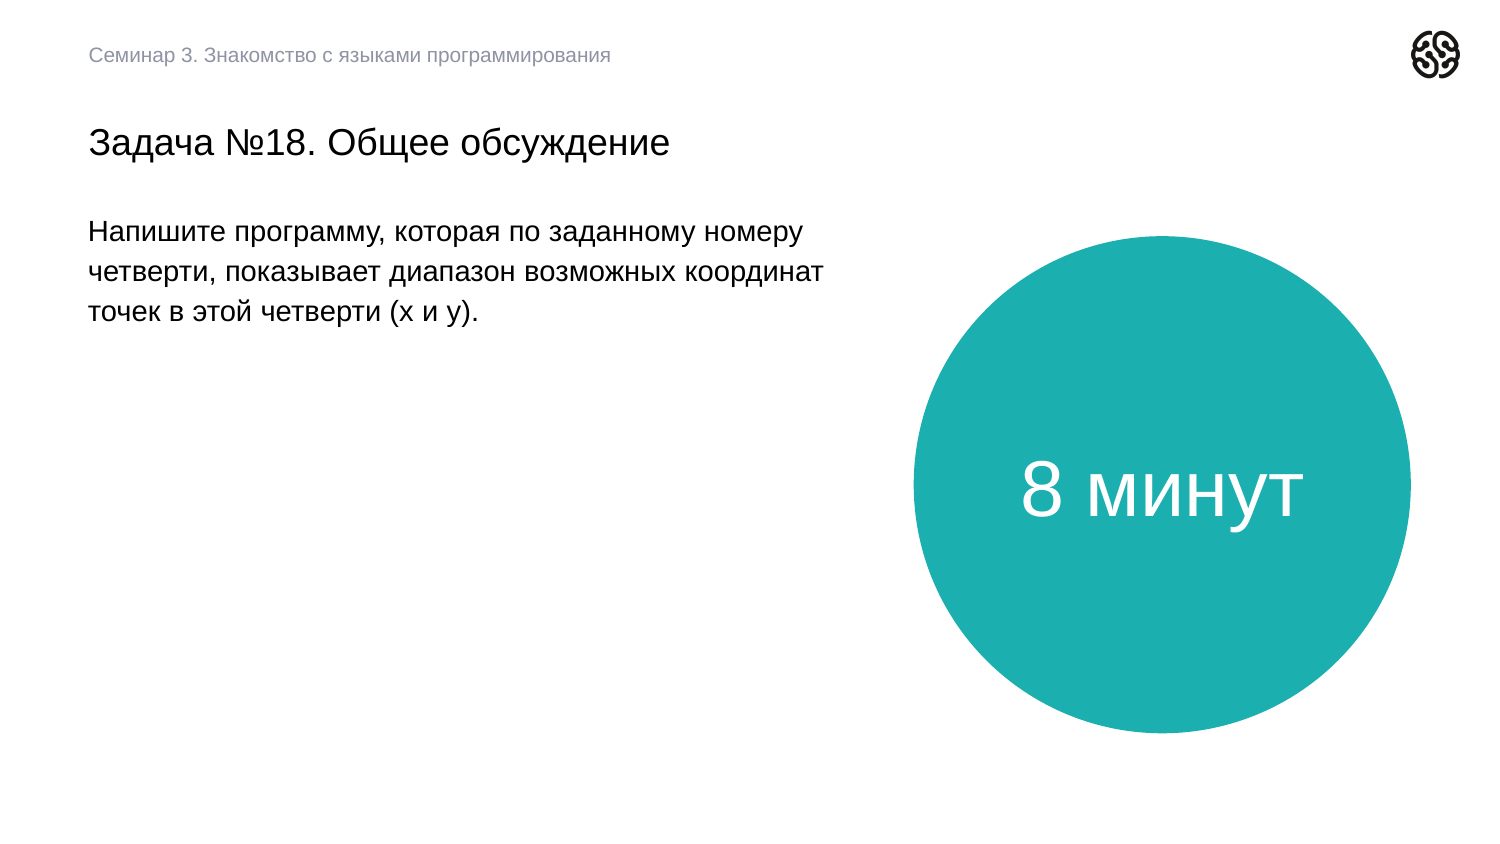

Семинар 3. Знакомство с языками программирования
Задача №18. Общее обсуждение

Напишите программу, которая по заданному номеру четверти, показывает диапазон возможных координат точек в этой четверти (x и y).
8 минут